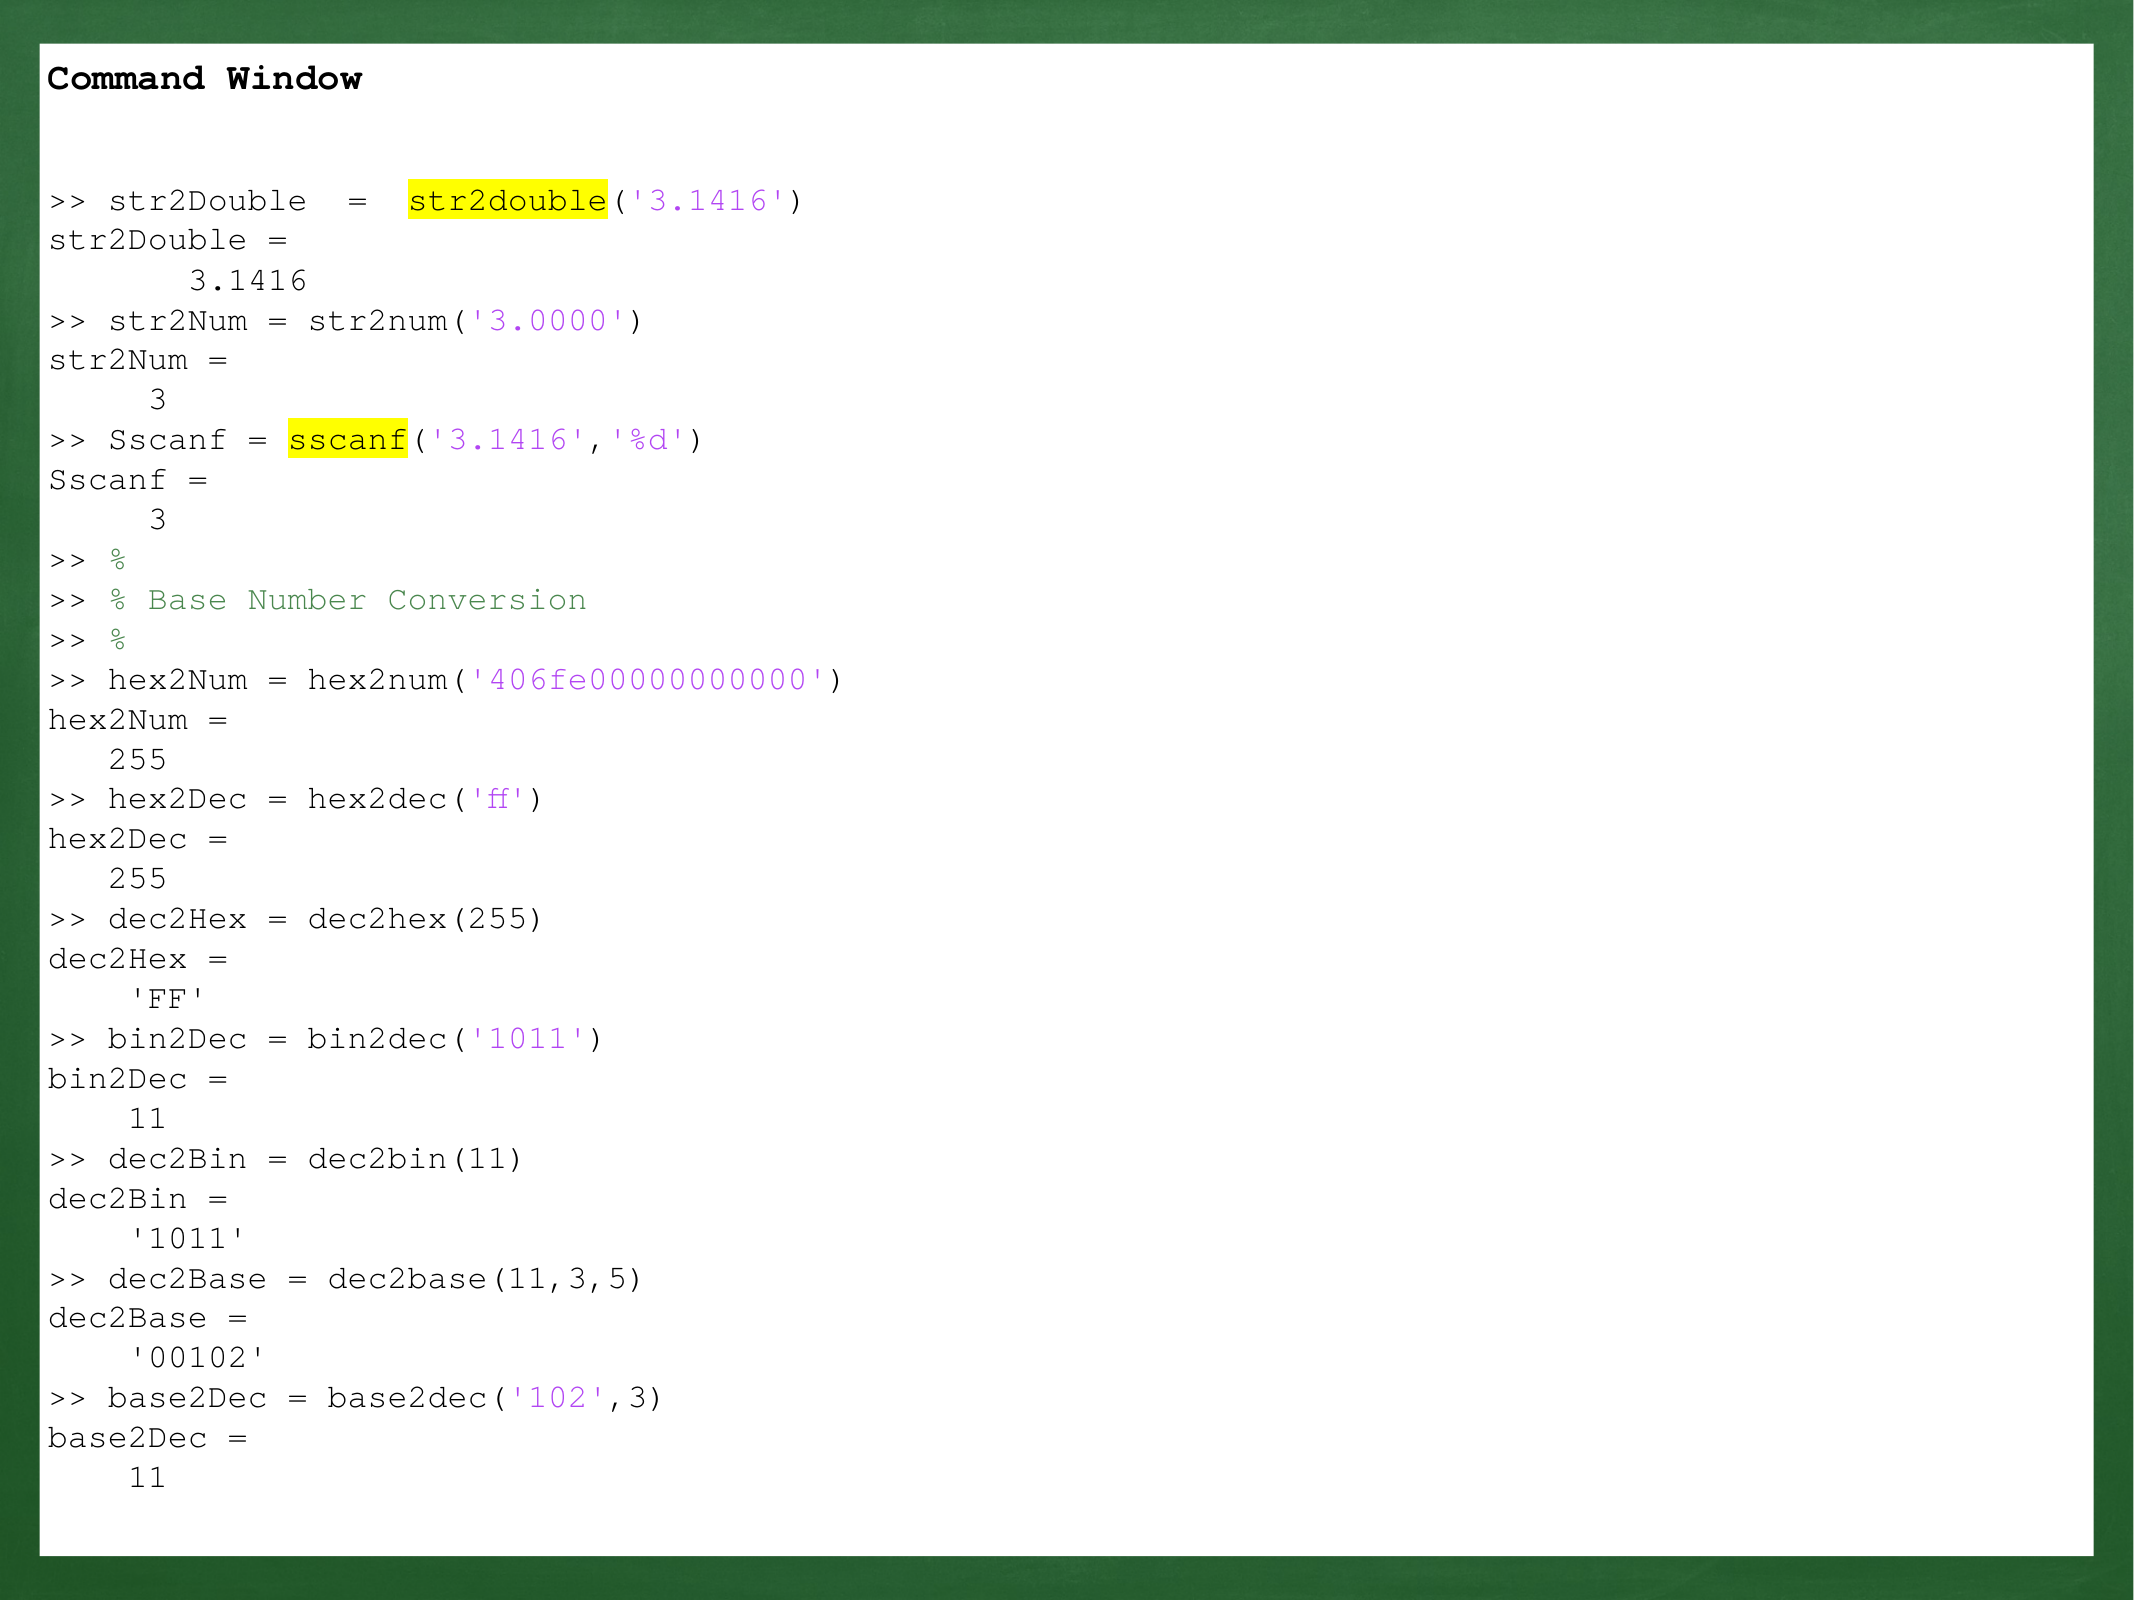

Command Window

>> str2Double  =  str2double('3.1416')
str2Double =
       3.1416
>> str2Num = str2num('3.0000')
str2Num =
     3
>> Sscanf = sscanf('3.1416','%d')
Sscanf =
     3
>> %
>> % Base Number Conversion
>> %
>> hex2Num = hex2num('406fe00000000000')
hex2Num =
   255
>> hex2Dec = hex2dec('ff')
hex2Dec =
   255
>> dec2Hex = dec2hex(255)
dec2Hex =
    'FF'
>> bin2Dec = bin2dec('1011')
bin2Dec =
    11
>> dec2Bin = dec2bin(11)
dec2Bin =
    '1011'
>> dec2Base = dec2base(11,3,5)
dec2Base =
    '00102'
>> base2Dec = base2dec('102',3)
base2Dec =
    11